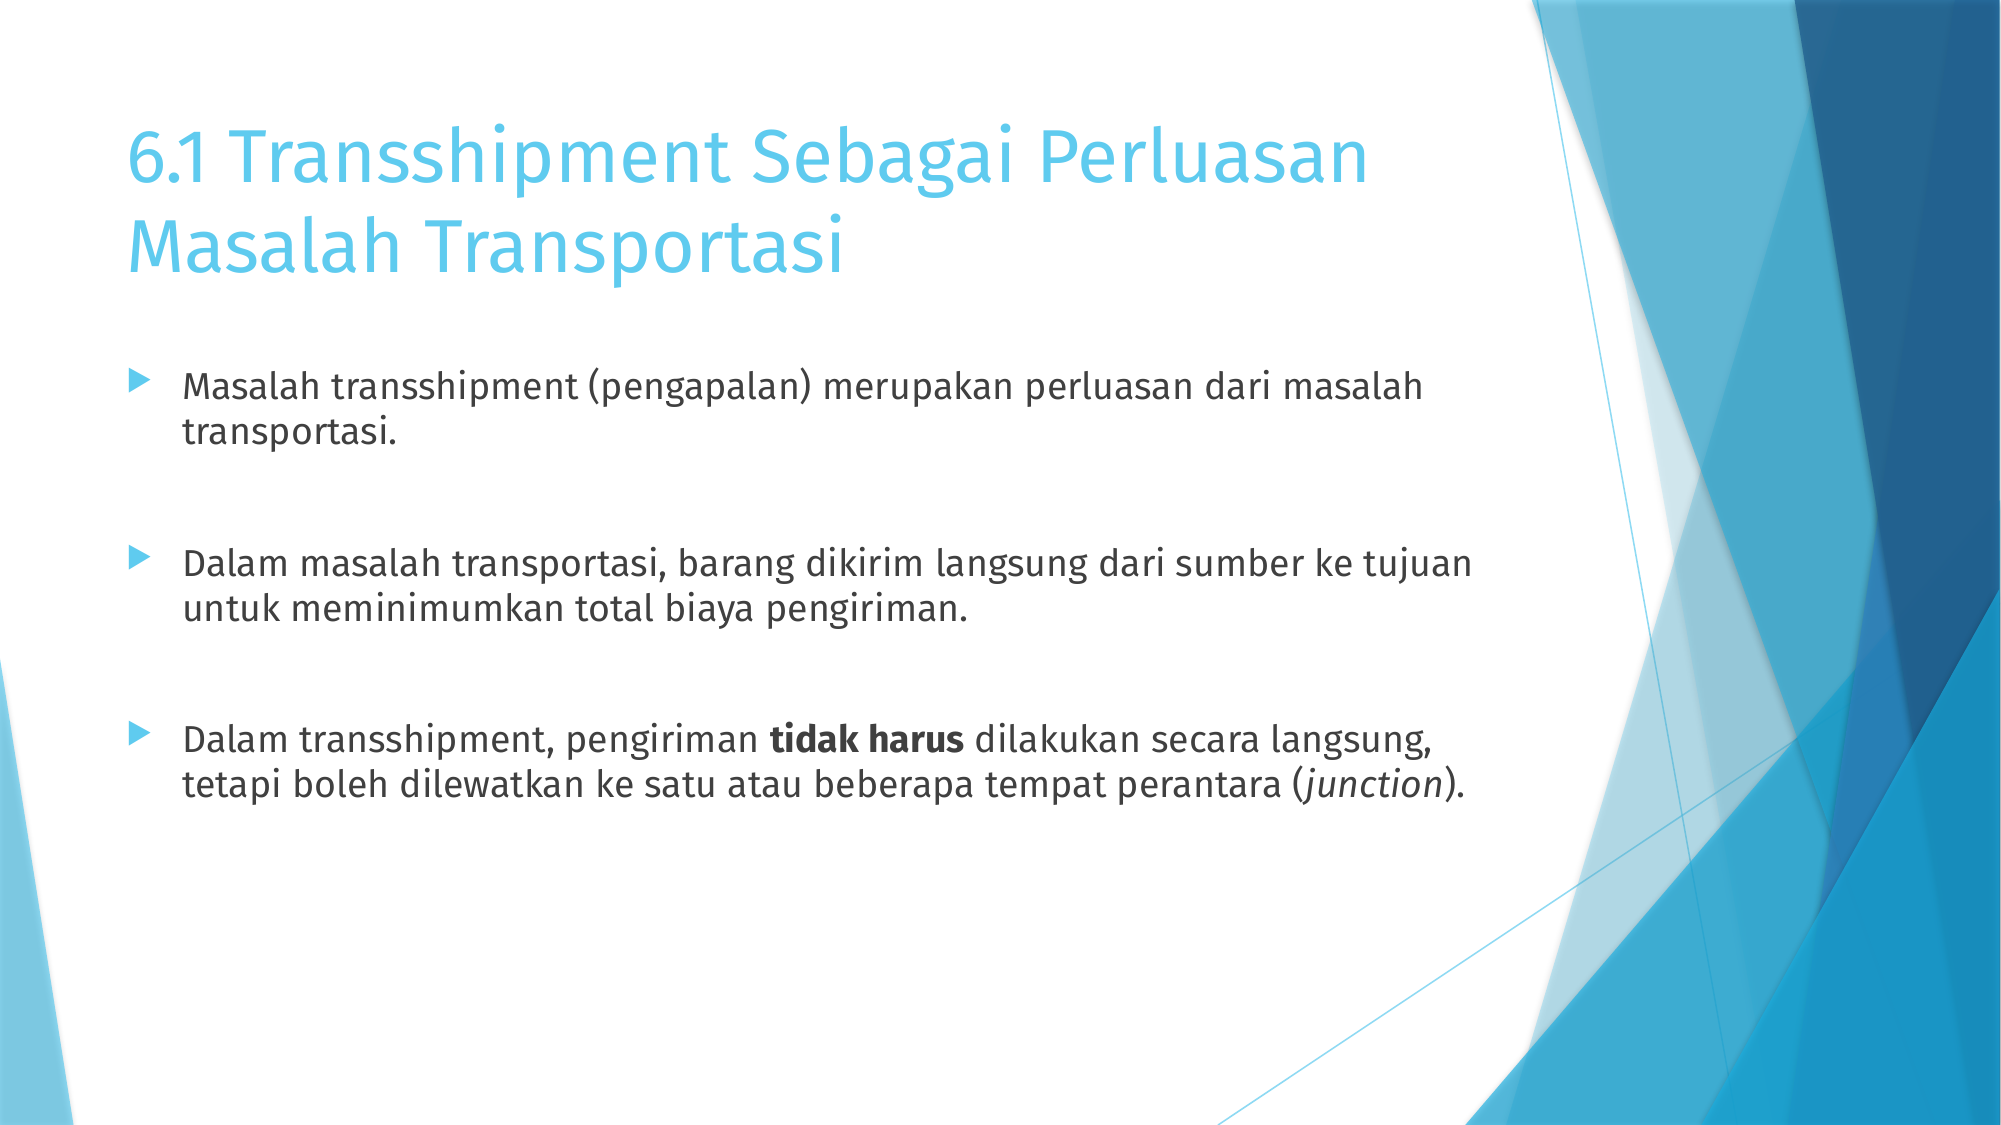

# 6.1 Transshipment Sebagai Perluasan Masalah Transportasi
Masalah transshipment (pengapalan) merupakan perluasan dari masalah transportasi.

Dalam masalah transportasi, barang dikirim langsung dari sumber ke tujuan untuk meminimumkan total biaya pengiriman.

Dalam transshipment, pengiriman tidak harus dilakukan secara langsung, tetapi boleh dilewatkan ke satu atau beberapa tempat perantara (junction).